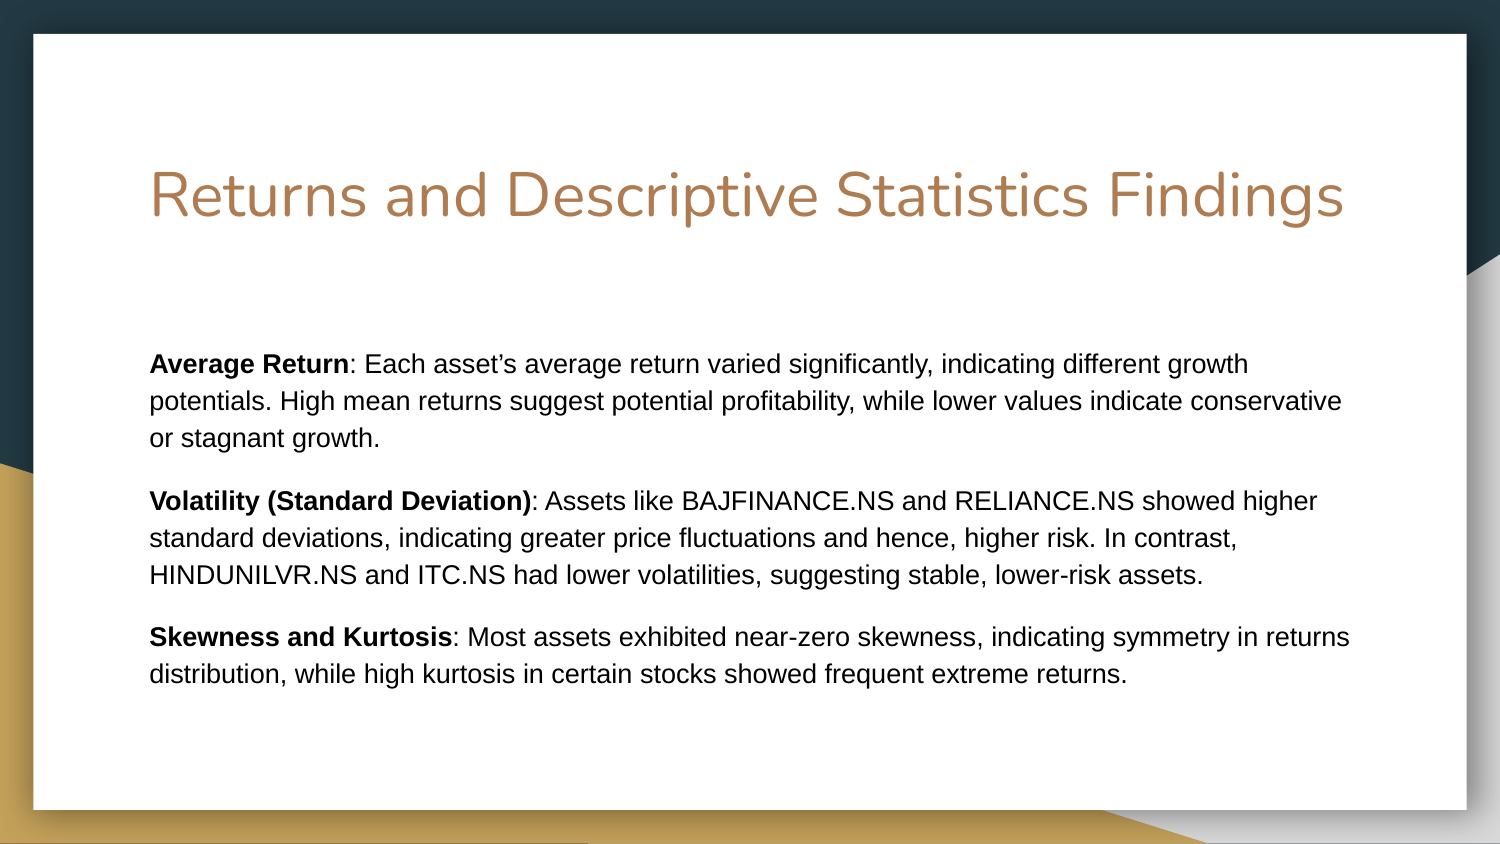

# Returns and Descriptive Statistics Findings
Average Return: Each asset’s average return varied significantly, indicating different growth potentials. High mean returns suggest potential profitability, while lower values indicate conservative or stagnant growth.
Volatility (Standard Deviation): Assets like BAJFINANCE.NS and RELIANCE.NS showed higher standard deviations, indicating greater price fluctuations and hence, higher risk. In contrast, HINDUNILVR.NS and ITC.NS had lower volatilities, suggesting stable, lower-risk assets.
Skewness and Kurtosis: Most assets exhibited near-zero skewness, indicating symmetry in returns distribution, while high kurtosis in certain stocks showed frequent extreme returns.